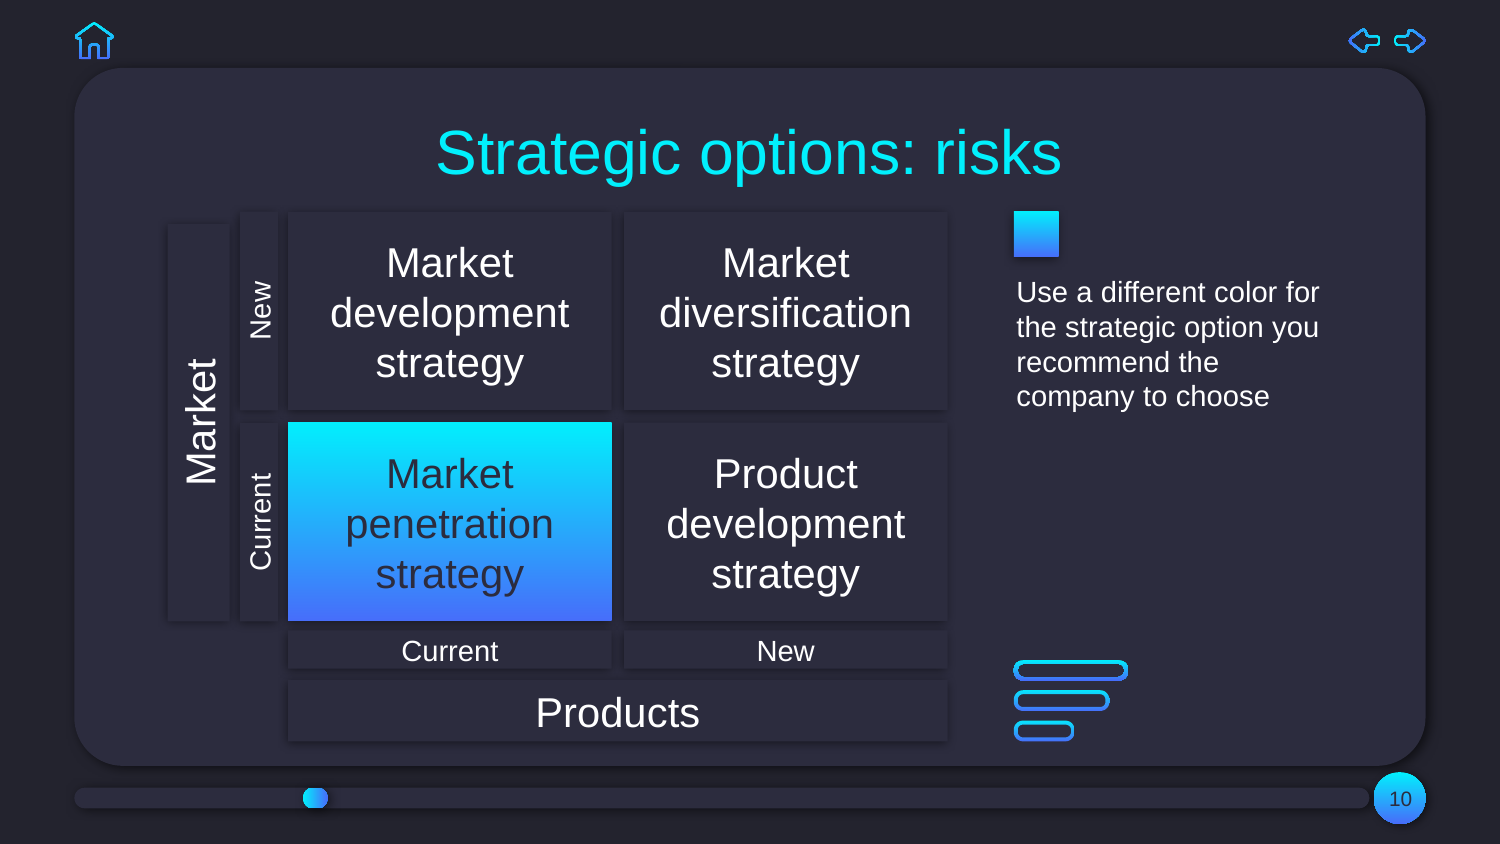

# Strategic options: risks
Market development strategy
Market diversification strategy

Use a different color for the strategic option you recommend the company to choose
New
Market
Market penetration strategy
Product development strategy
Current
Current
New

Products